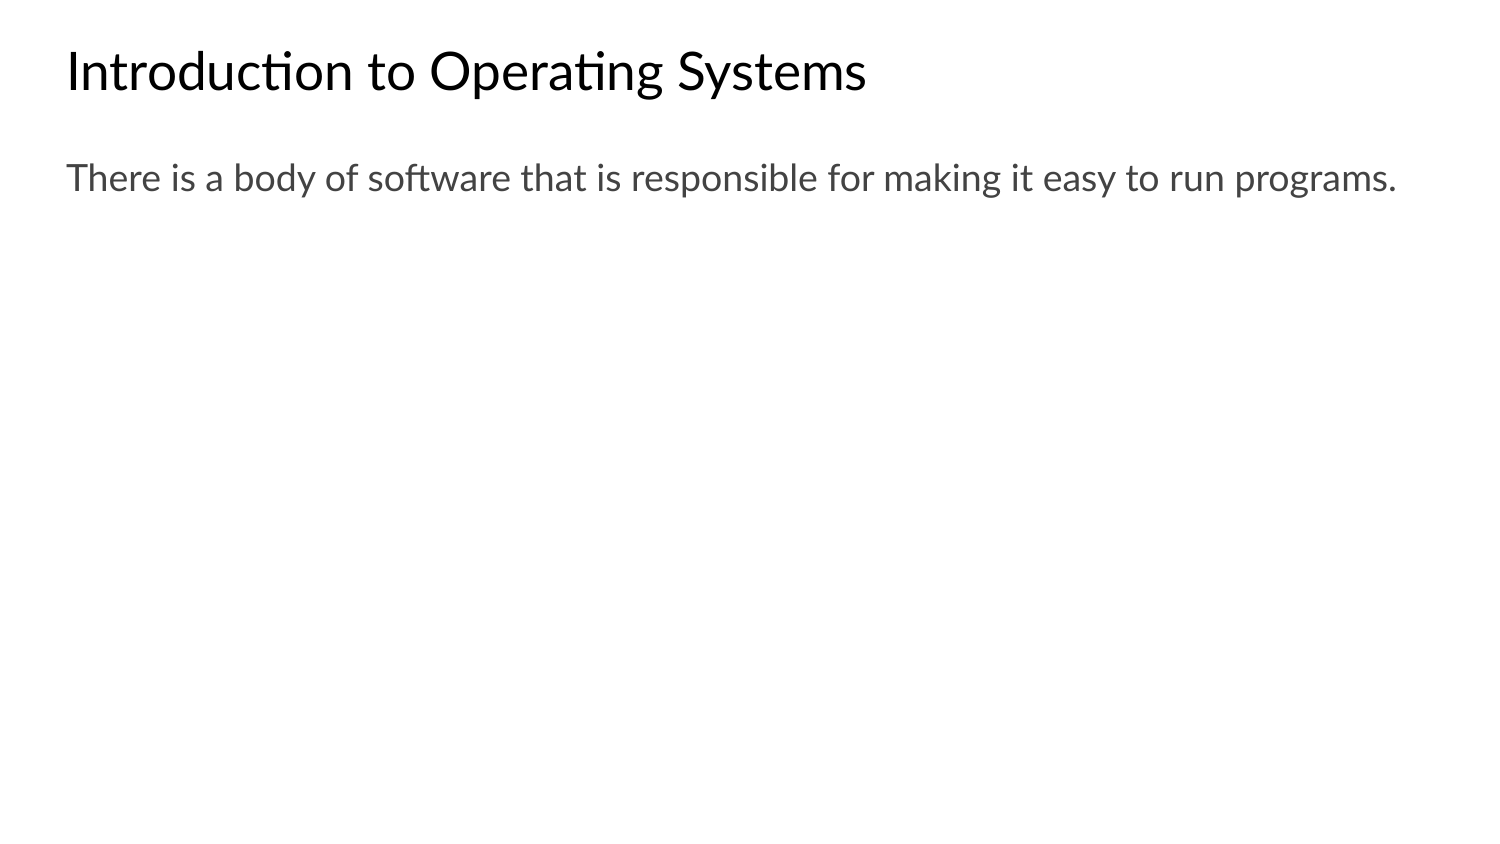

# Introduction to Operating Systems
There is a body of software that is responsible for making it easy to run programs.